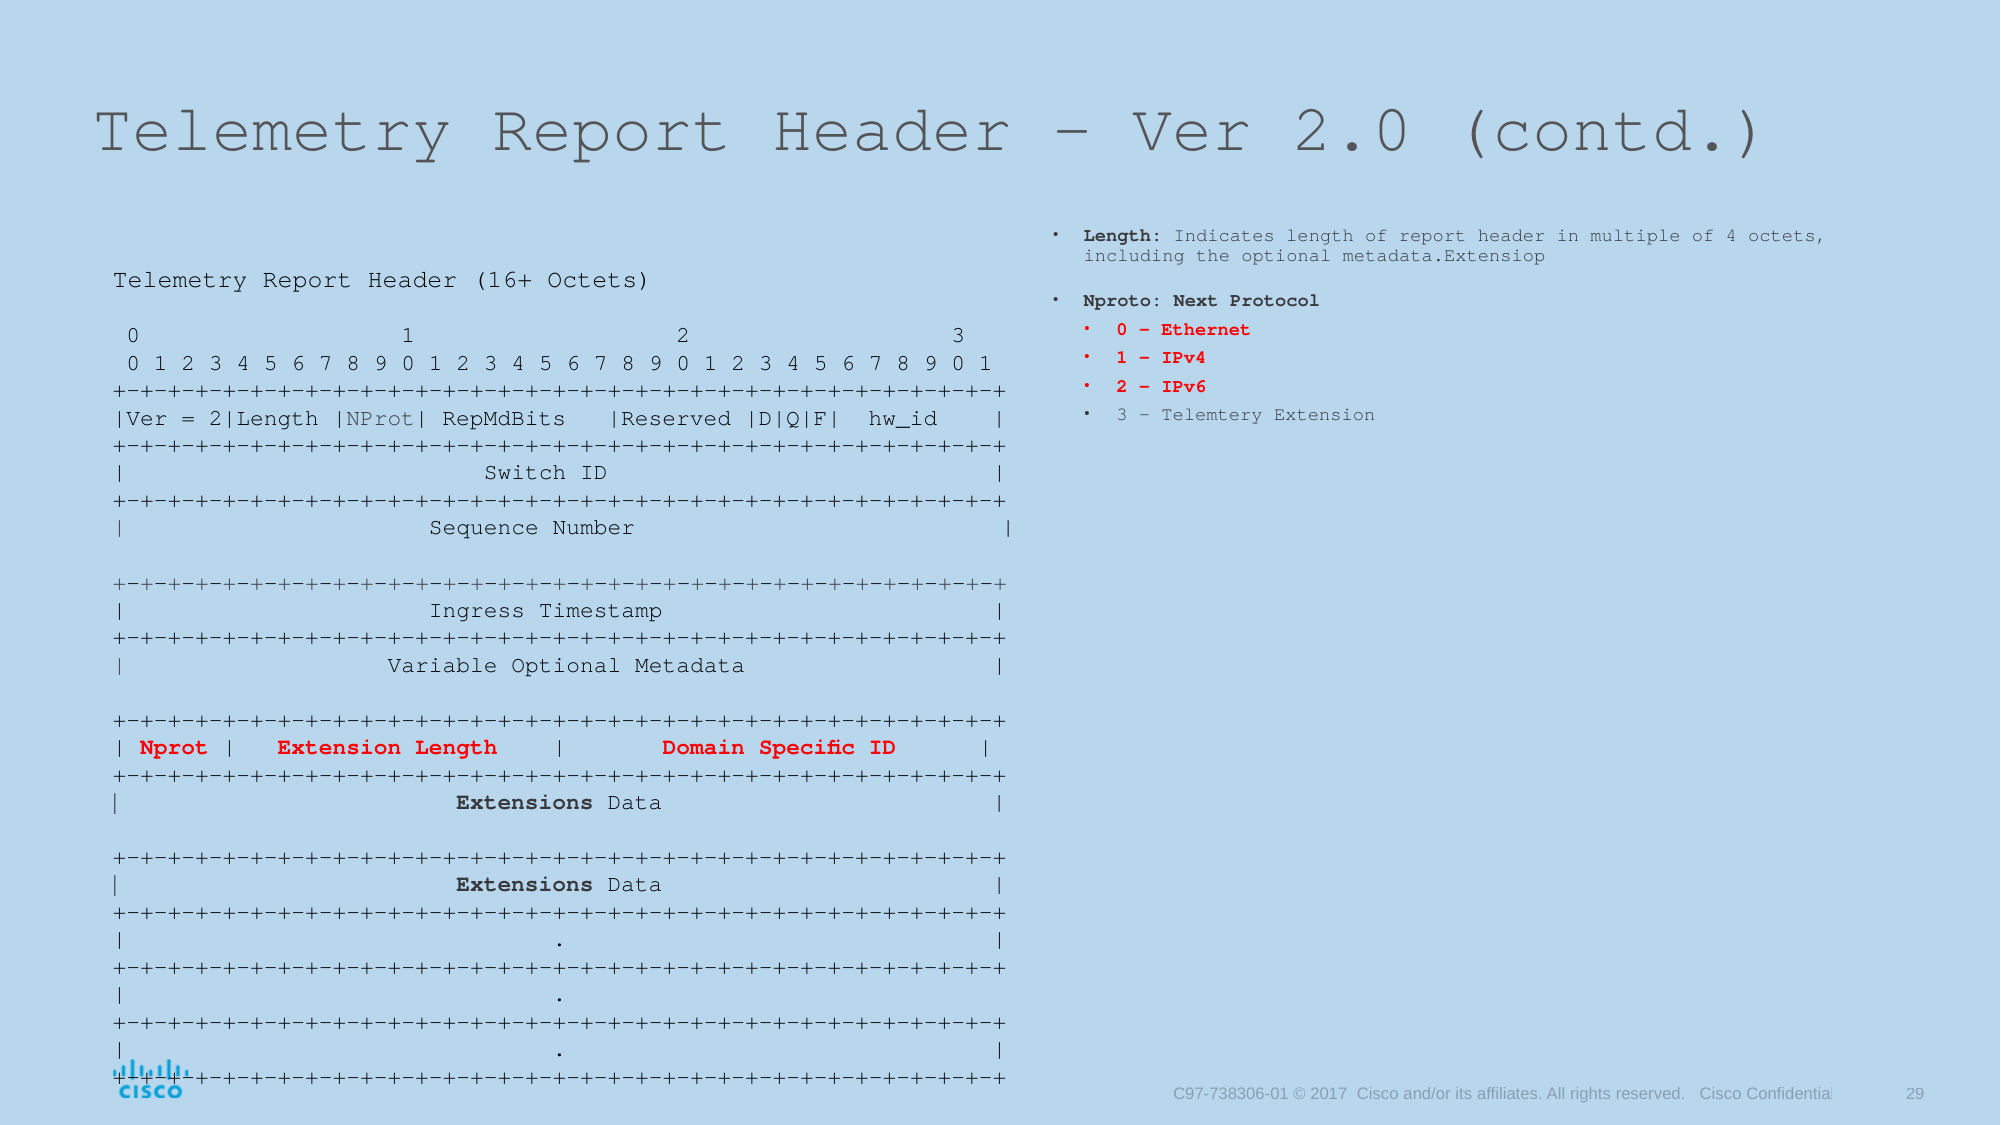

# Telemetry Report Header – Ver 2.0 (contd.)
Length: Indicates length of report header in multiple of 4 octets, including the optional metadata.Extensiop
Nproto: Next Protocol
0 – Ethernet
1 – IPv4
2 – IPv6
3 – Telemtery Extension
Telemetry Report Header (16+ Octets)

 0                   1                   2                   3
 0 1 2 3 4 5 6 7 8 9 0 1 2 3 4 5 6 7 8 9 0 1 2 3 4 5 6 7 8 9 0 1
+-+-+-+-+-+-+-+-+-+-+-+-+-+-+-+-+-+-+-+-+-+-+-+-+-+-+-+-+-+-+-+-+
|Ver = 2|Length |NProt| RepMdBits   |Reserved |D|Q|F|  hw_id    |
+-+-+-+-+-+-+-+-+-+-+-+-+-+-+-+-+-+-+-+-+-+-+-+-+-+-+-+-+-+-+-+-+
|                          Switch ID                            |
+-+-+-+-+-+-+-+-+-+-+-+-+-+-+-+-+-+-+-+-+-+-+-+-+-+-+-+-+-+-+-+-+
|                      Sequence Number 	                     |
+-+-+-+-+-+-+-+-+-+-+-+-+-+-+-+-+-+-+-+-+-+-+-+-+-+-+-+-+-+-+-+-+
|                      Ingress Timestamp                        |
+-+-+-+-+-+-+-+-+-+-+-+-+-+-+-+-+-+-+-+-+-+-+-+-+-+-+-+-+-+-+-+-+
|                   Variable Optional Metadata                  |
+-+-+-+-+-+-+-+-+-+-+-+-+-+-+-+-+-+-+-+-+-+-+-+-+-+-+-+-+-+-+-+-+
| Nprot |   Extension Length    |       Domain Specific ID      |
+-+-+-+-+-+-+-+-+-+-+-+-+-+-+-+-+-+-+-+-+-+-+-+-+-+-+-+-+-+-+-+-+
|                                                           Extensions Data                        |
+-+-+-+-+-+-+-+-+-+-+-+-+-+-+-+-+-+-+-+-+-+-+-+-+-+-+-+-+-+-+-+-+
|                                                           Extensions Data                        | +-+-+-+-+-+-+-+-+-+-+-+-+-+-+-+-+-+-+-+-+-+-+-+-+-+-+-+-+-+-+-+-+
|                               .                               |
+-+-+-+-+-+-+-+-+-+-+-+-+-+-+-+-+-+-+-+-+-+-+-+-+-+-+-+-+-+-+-+-+
|                               .
+-+-+-+-+-+-+-+-+-+-+-+-+-+-+-+-+-+-+-+-+-+-+-+-+-+-+-+-+-+-+-+-+
|                               .                               | +-+-+-+-+-+-+-+-+-+-+-+-+-+-+-+-+-+-+-+-+-+-+-+-+-+-+-+-+-+-+-+-+